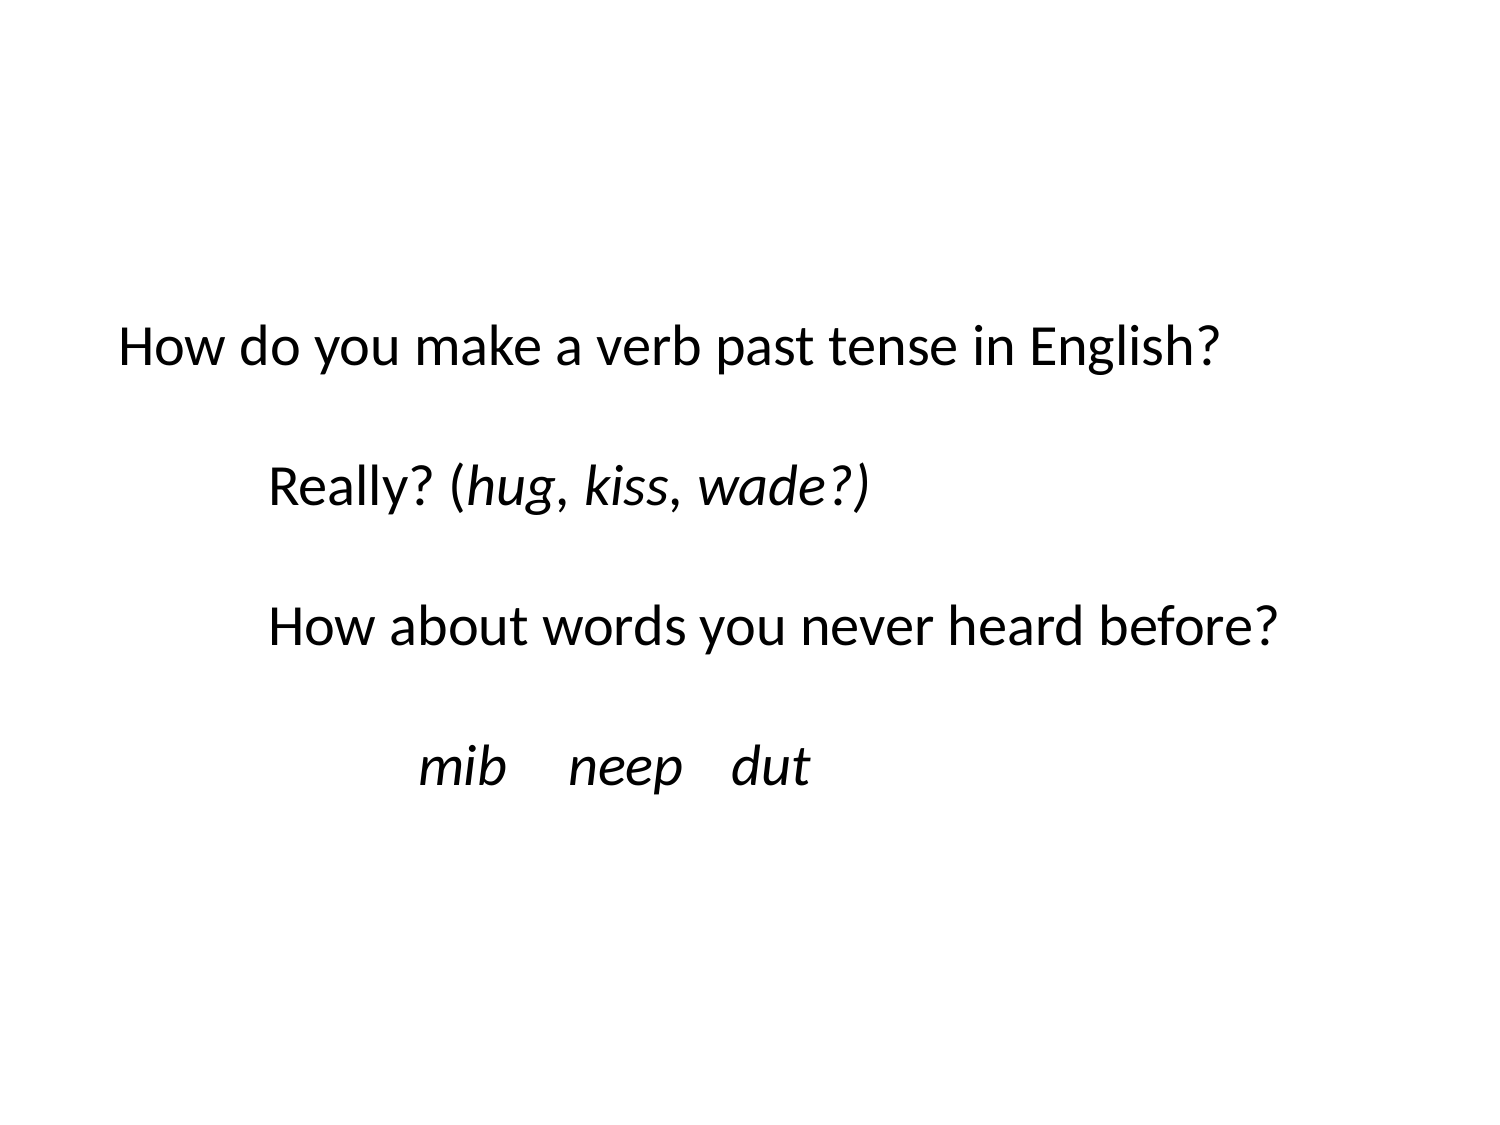

#
How do you make a verb past tense in English?

	Really? (hug, kiss, wade?)

	How about words you never heard before?

		mib   	neep	 dut